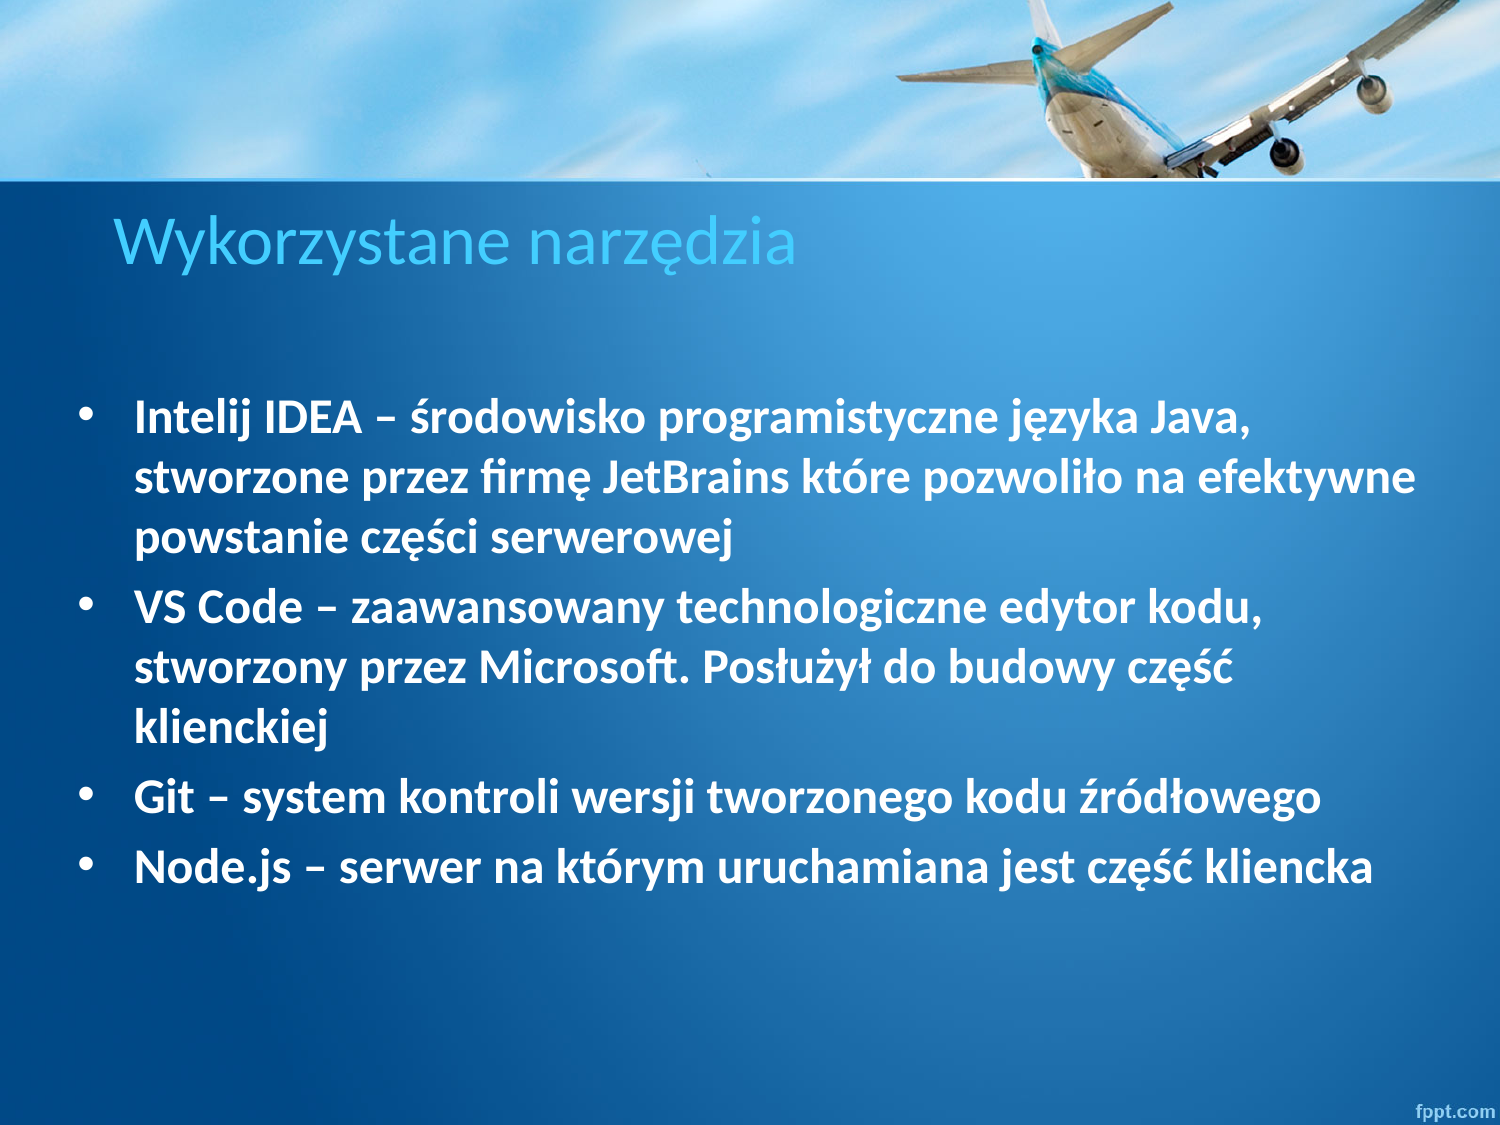

# Wykorzystane narzędzia
Intelij IDEA – środowisko programistyczne języka Java,    stworzone przez firmę JetBrains które pozwoliło na efektywne powstanie części serwerowej
VS Code – zaawansowany technologiczne edytor kodu, stworzony przez Microsoft. Posłużył do budowy część klienckiej
Git – system kontroli wersji tworzonego kodu źródłowego
Node.js – serwer na którym uruchamiana jest część kliencka